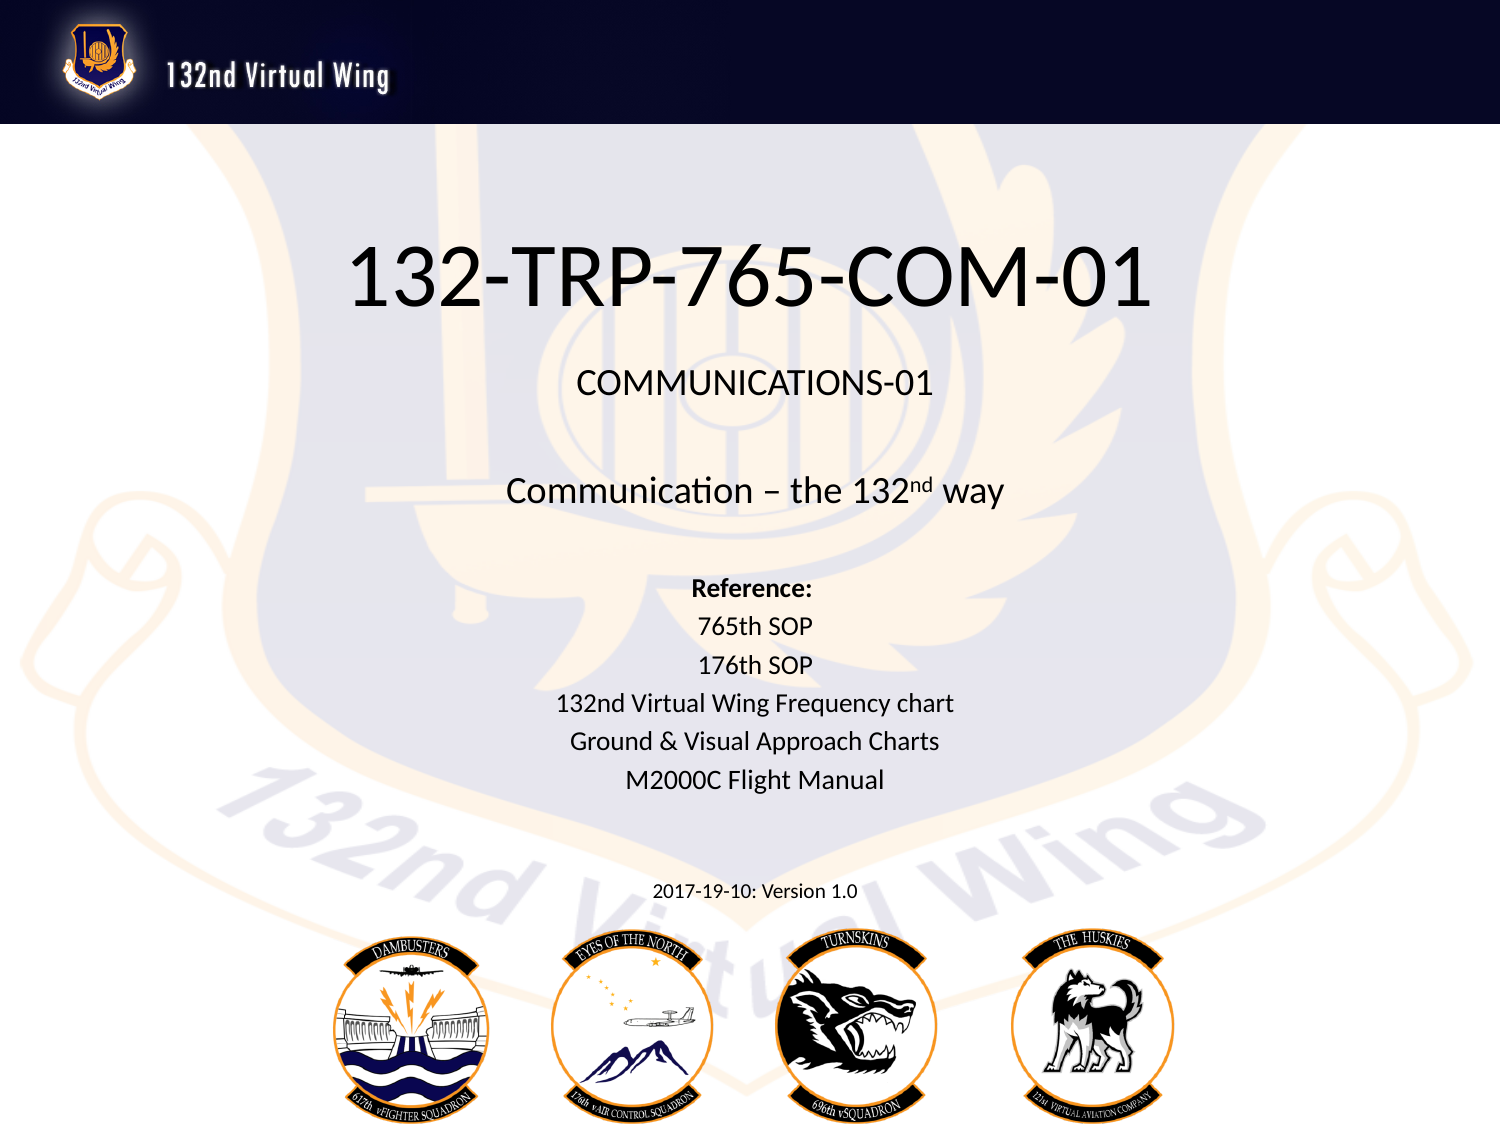

# 132-TRP-765-COM-01
COMMUNICATIONS-01

Communication – the 132nd way

Reference:
765th SOP
176th SOP
132nd Virtual Wing Frequency chart
Ground & Visual Approach Charts
M2000C Flight Manual

2017-19-10: Version 1.0